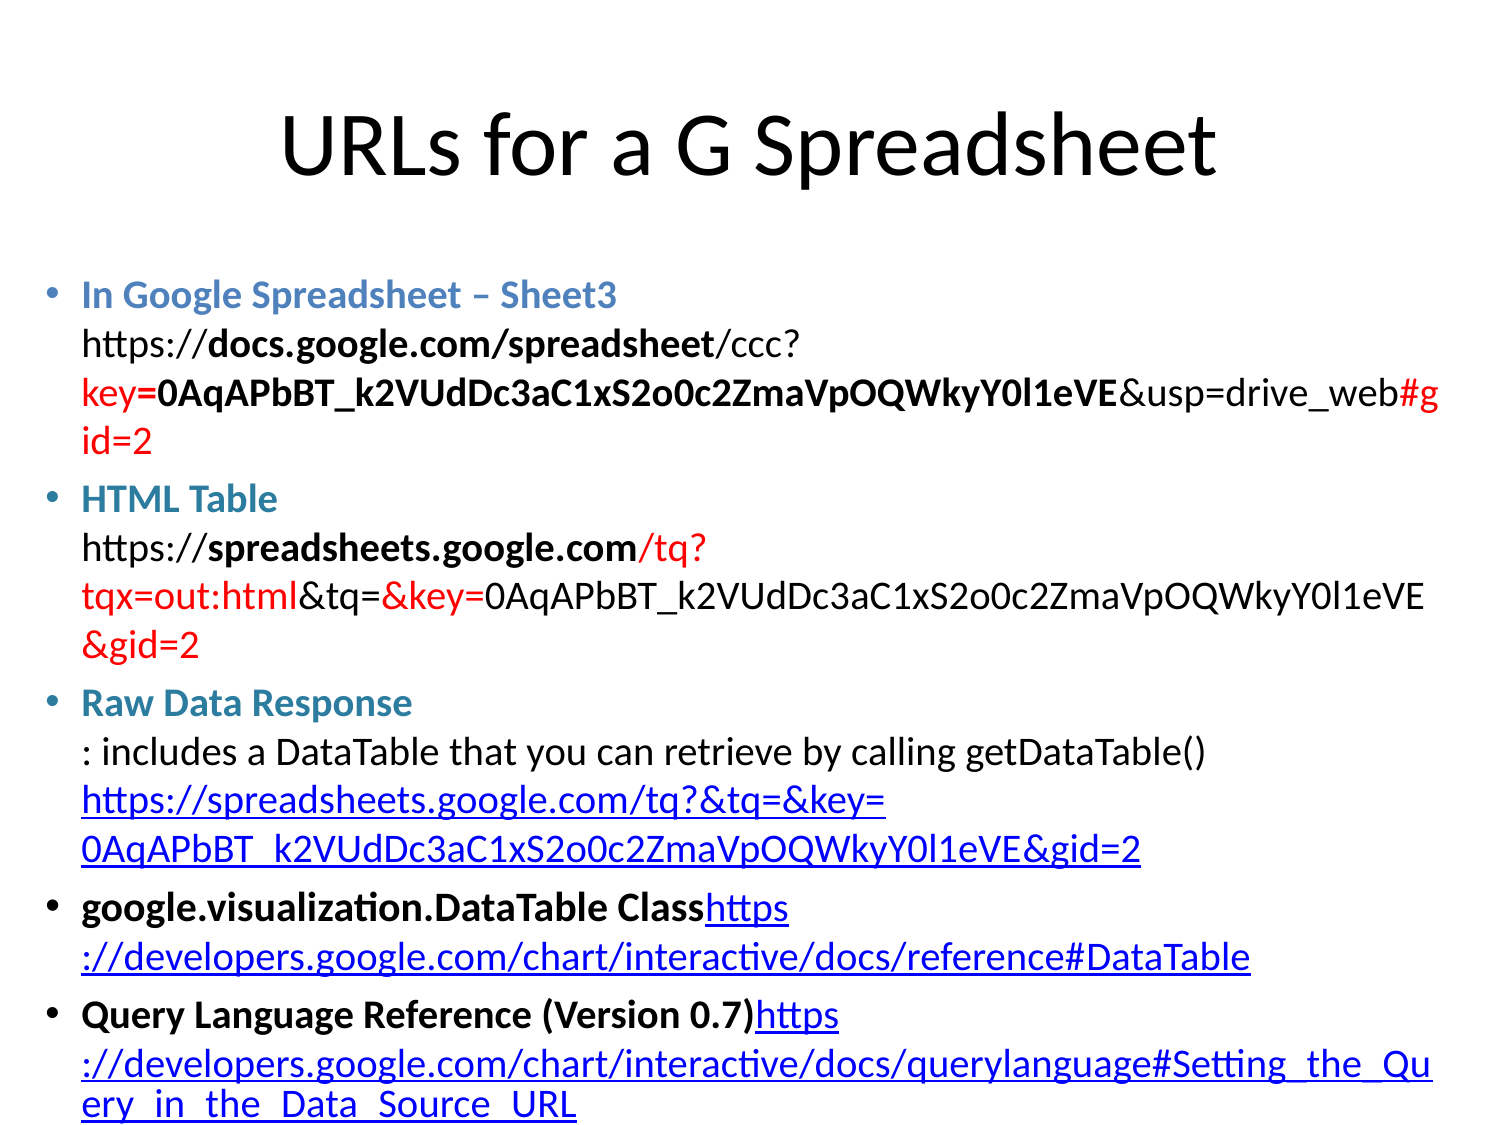

# URLs for a G Spreadsheet
In Google Spreadsheet – Sheet3
https://docs.google.com/spreadsheet/ccc?key=0AqAPbBT_k2VUdDc3aC1xS2o0c2ZmaVpOQWkyY0l1eVE&usp=drive_web#gid=2
HTML Table
https://spreadsheets.google.com/tq?tqx=out:html&tq=&key=0AqAPbBT_k2VUdDc3aC1xS2o0c2ZmaVpOQWkyY0l1eVE&gid=2
Raw Data Response
: includes a DataTable that you can retrieve by calling getDataTable()
https://spreadsheets.google.com/tq?&tq=&key=0AqAPbBT_k2VUdDc3aC1xS2o0c2ZmaVpOQWkyY0l1eVE&gid=2
google.visualization.DataTable Classhttps://developers.google.com/chart/interactive/docs/reference#DataTable
Query Language Reference (Version 0.7)https://developers.google.com/chart/interactive/docs/querylanguage#Setting_the_Query_in_the_Data_Source_URL